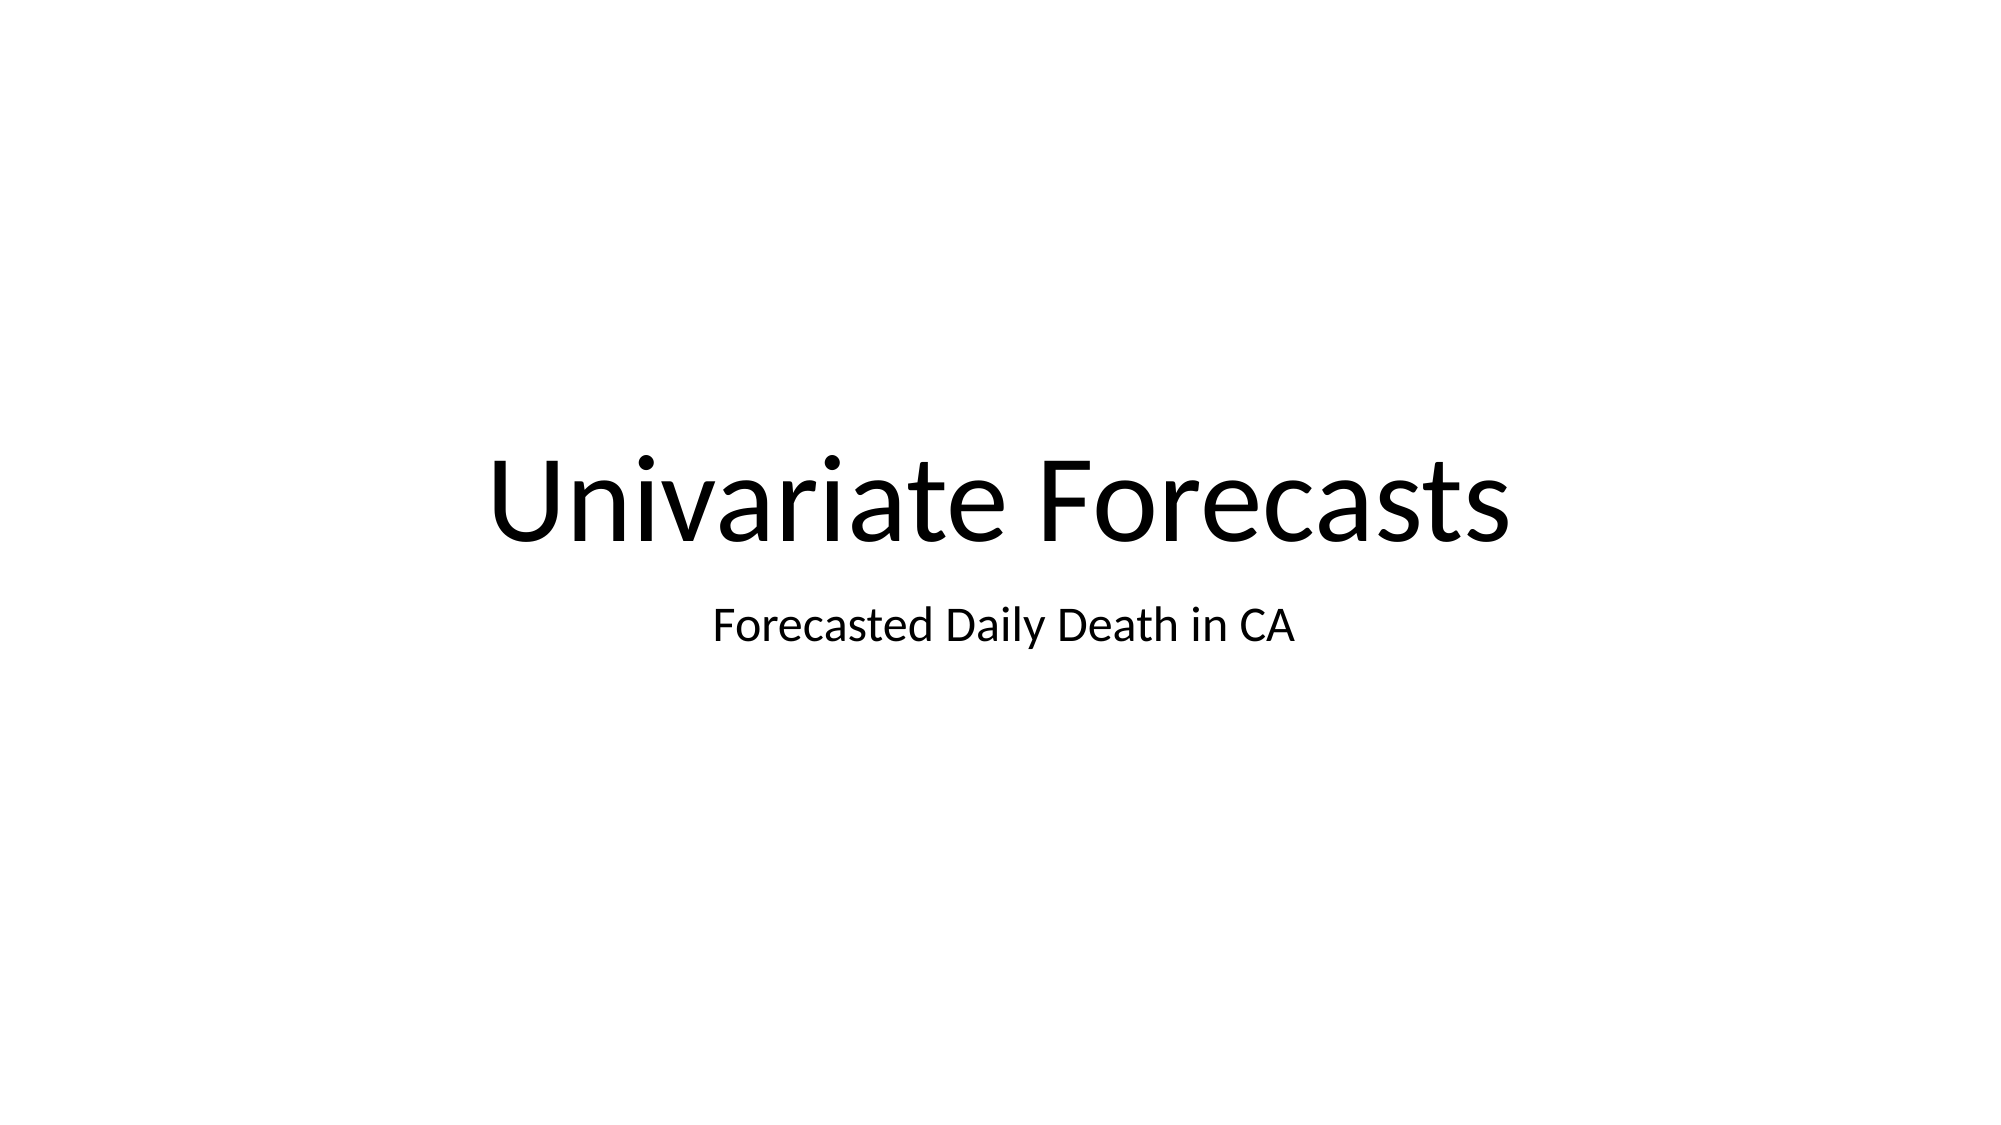

# Univariate Forecasts
Forecasted Daily Death in CA